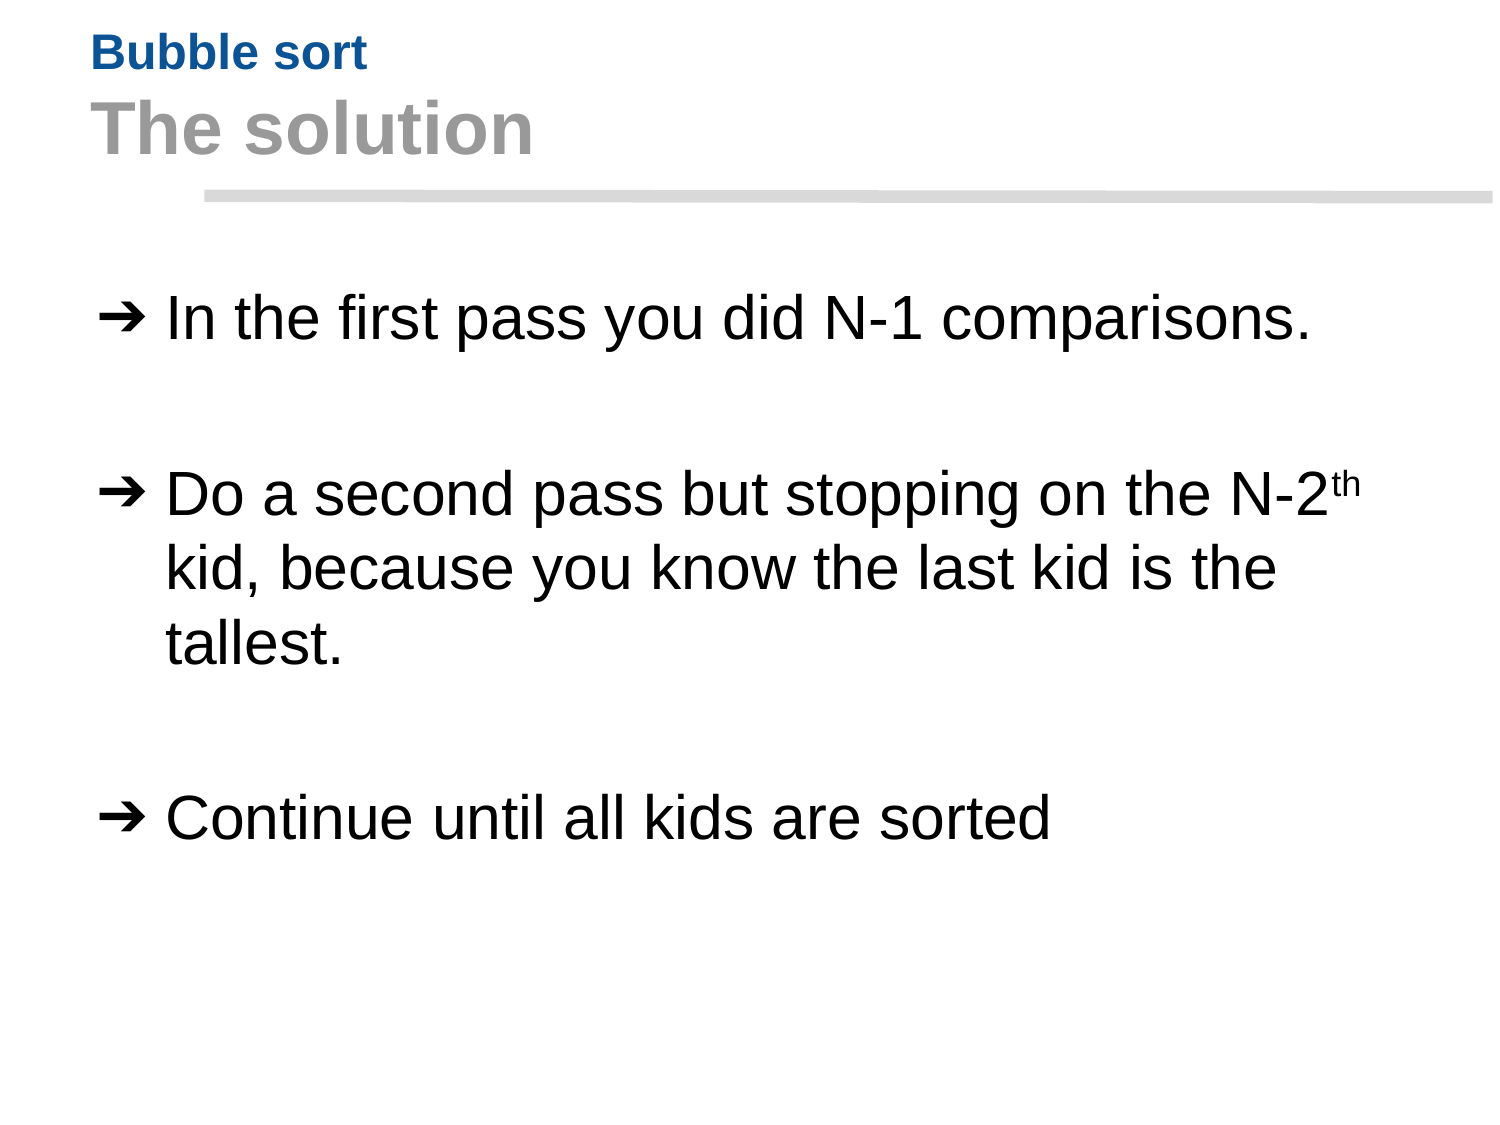

# Bubble sort
The solution
In the first pass you did N-1 comparisons.

Do a second pass but stopping on the N-2th kid, because you know the last kid is the tallest.

Continue until all kids are sorted